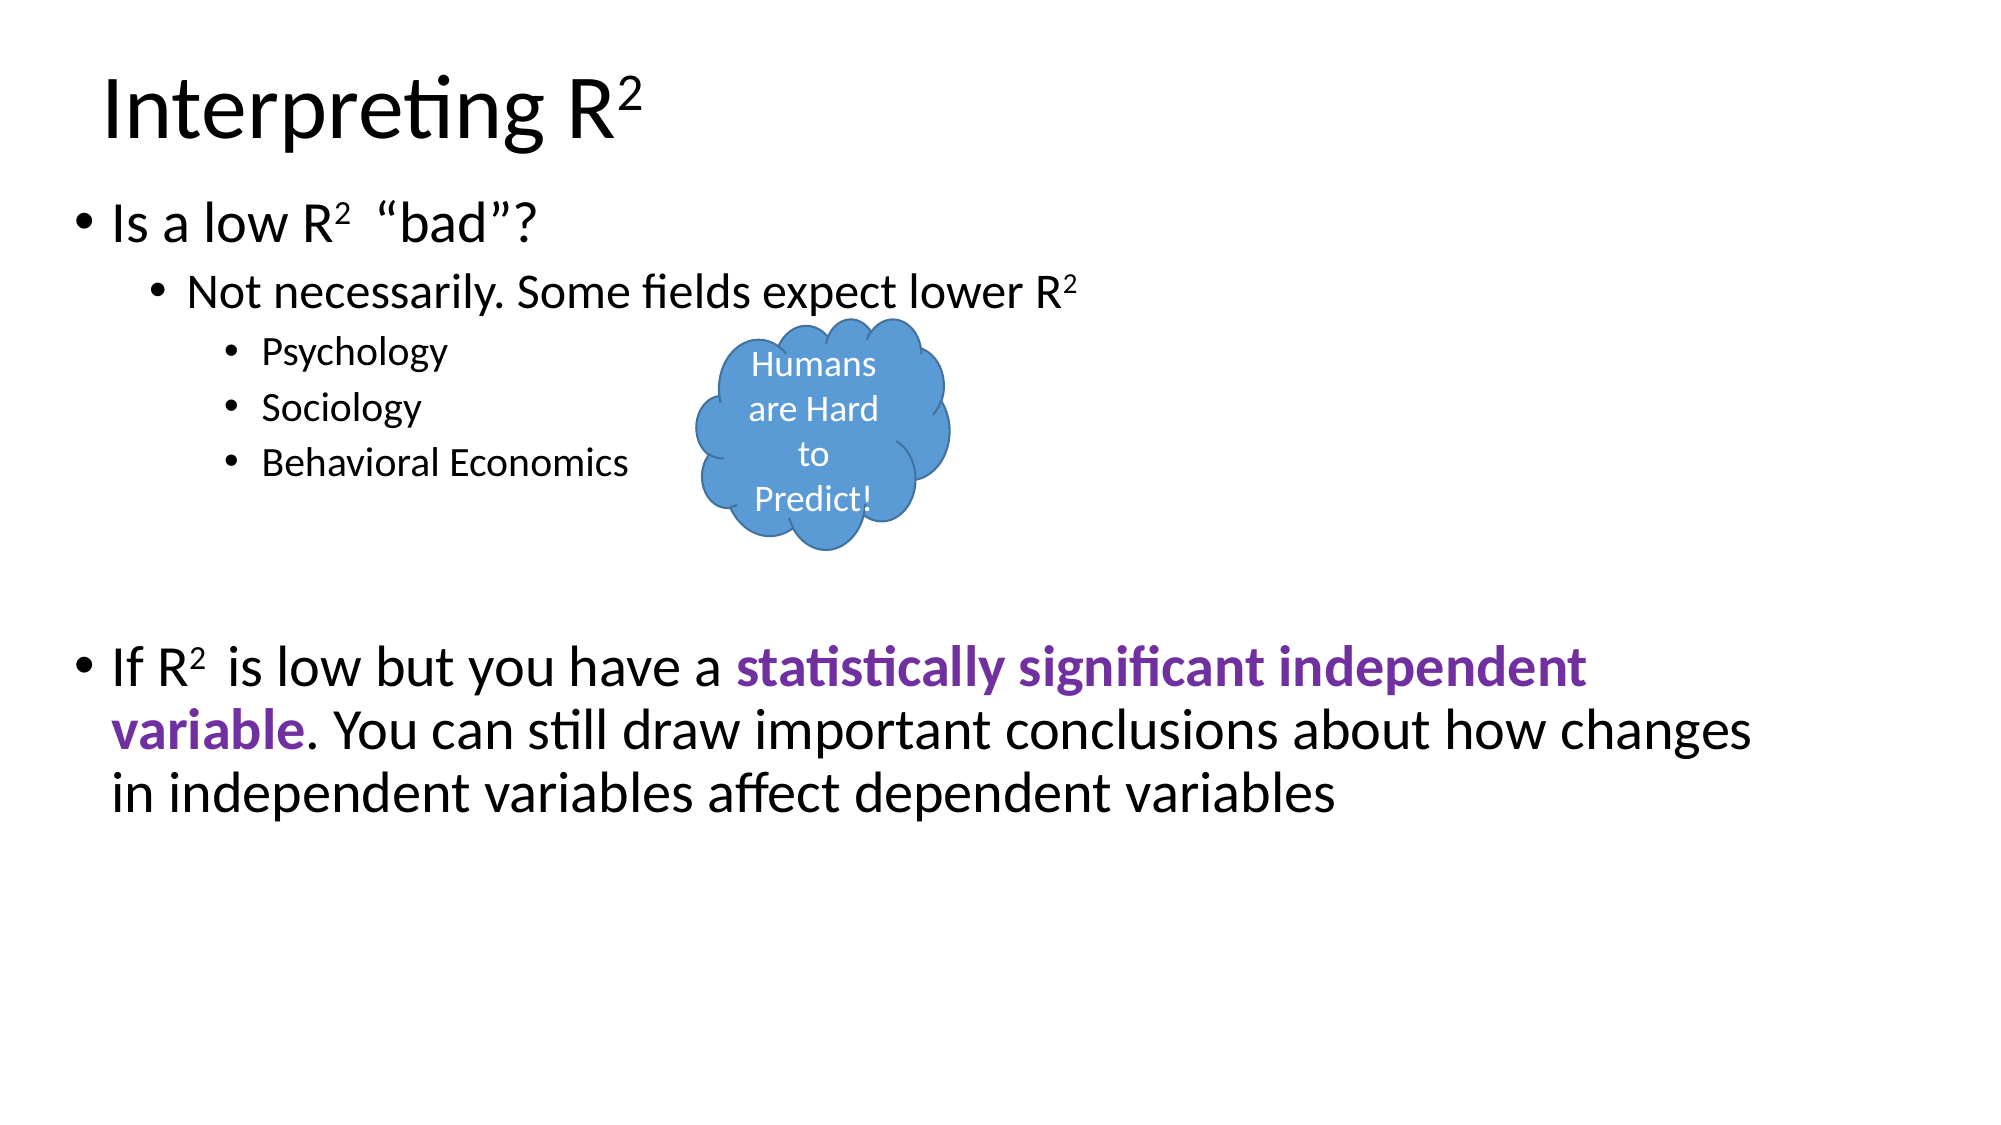

# Interpreting R2
Is a low R2   “bad”?
Not necessarily. Some fields expect lower R2
Psychology
Sociology
Behavioral Economics

If R2  is low but you have a statistically significant independent variable. You can still draw important conclusions about how changes in independent variables affect dependent variables
Humans are Hard to Predict!